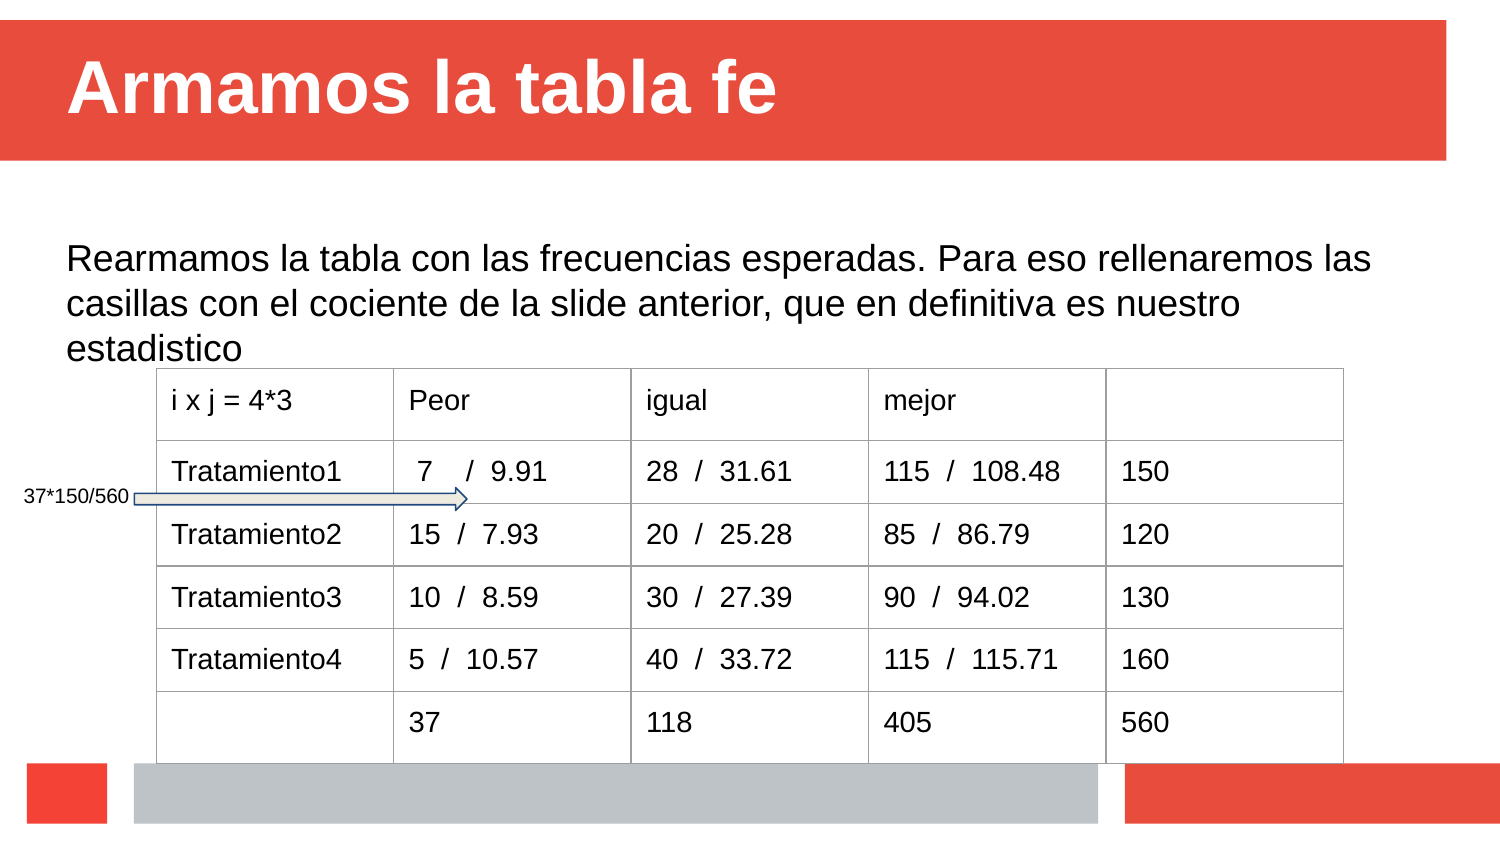

# Armamos la tabla fe
Rearmamos la tabla con las frecuencias esperadas. Para eso rellenaremos las casillas con el cociente de la slide anterior, que en definitiva es nuestro estadistico
| i x j = 4\*3 | Peor | igual | mejor |  |
| --- | --- | --- | --- | --- |
| Tratamiento1 | 7 / 9.91 | 28 / 31.61 | 115 / 108.48 | 150 |
| Tratamiento2 | 15 / 7.93 | 20 / 25.28 | 85 / 86.79 | 120 |
| Tratamiento3 | 10 / 8.59 | 30 / 27.39 | 90 / 94.02 | 130 |
| Tratamiento4 | 5 / 10.57 | 40 / 33.72 | 115 / 115.71 | 160 |
|  | 37 | 118 | 405 | 560 |

37*150/560